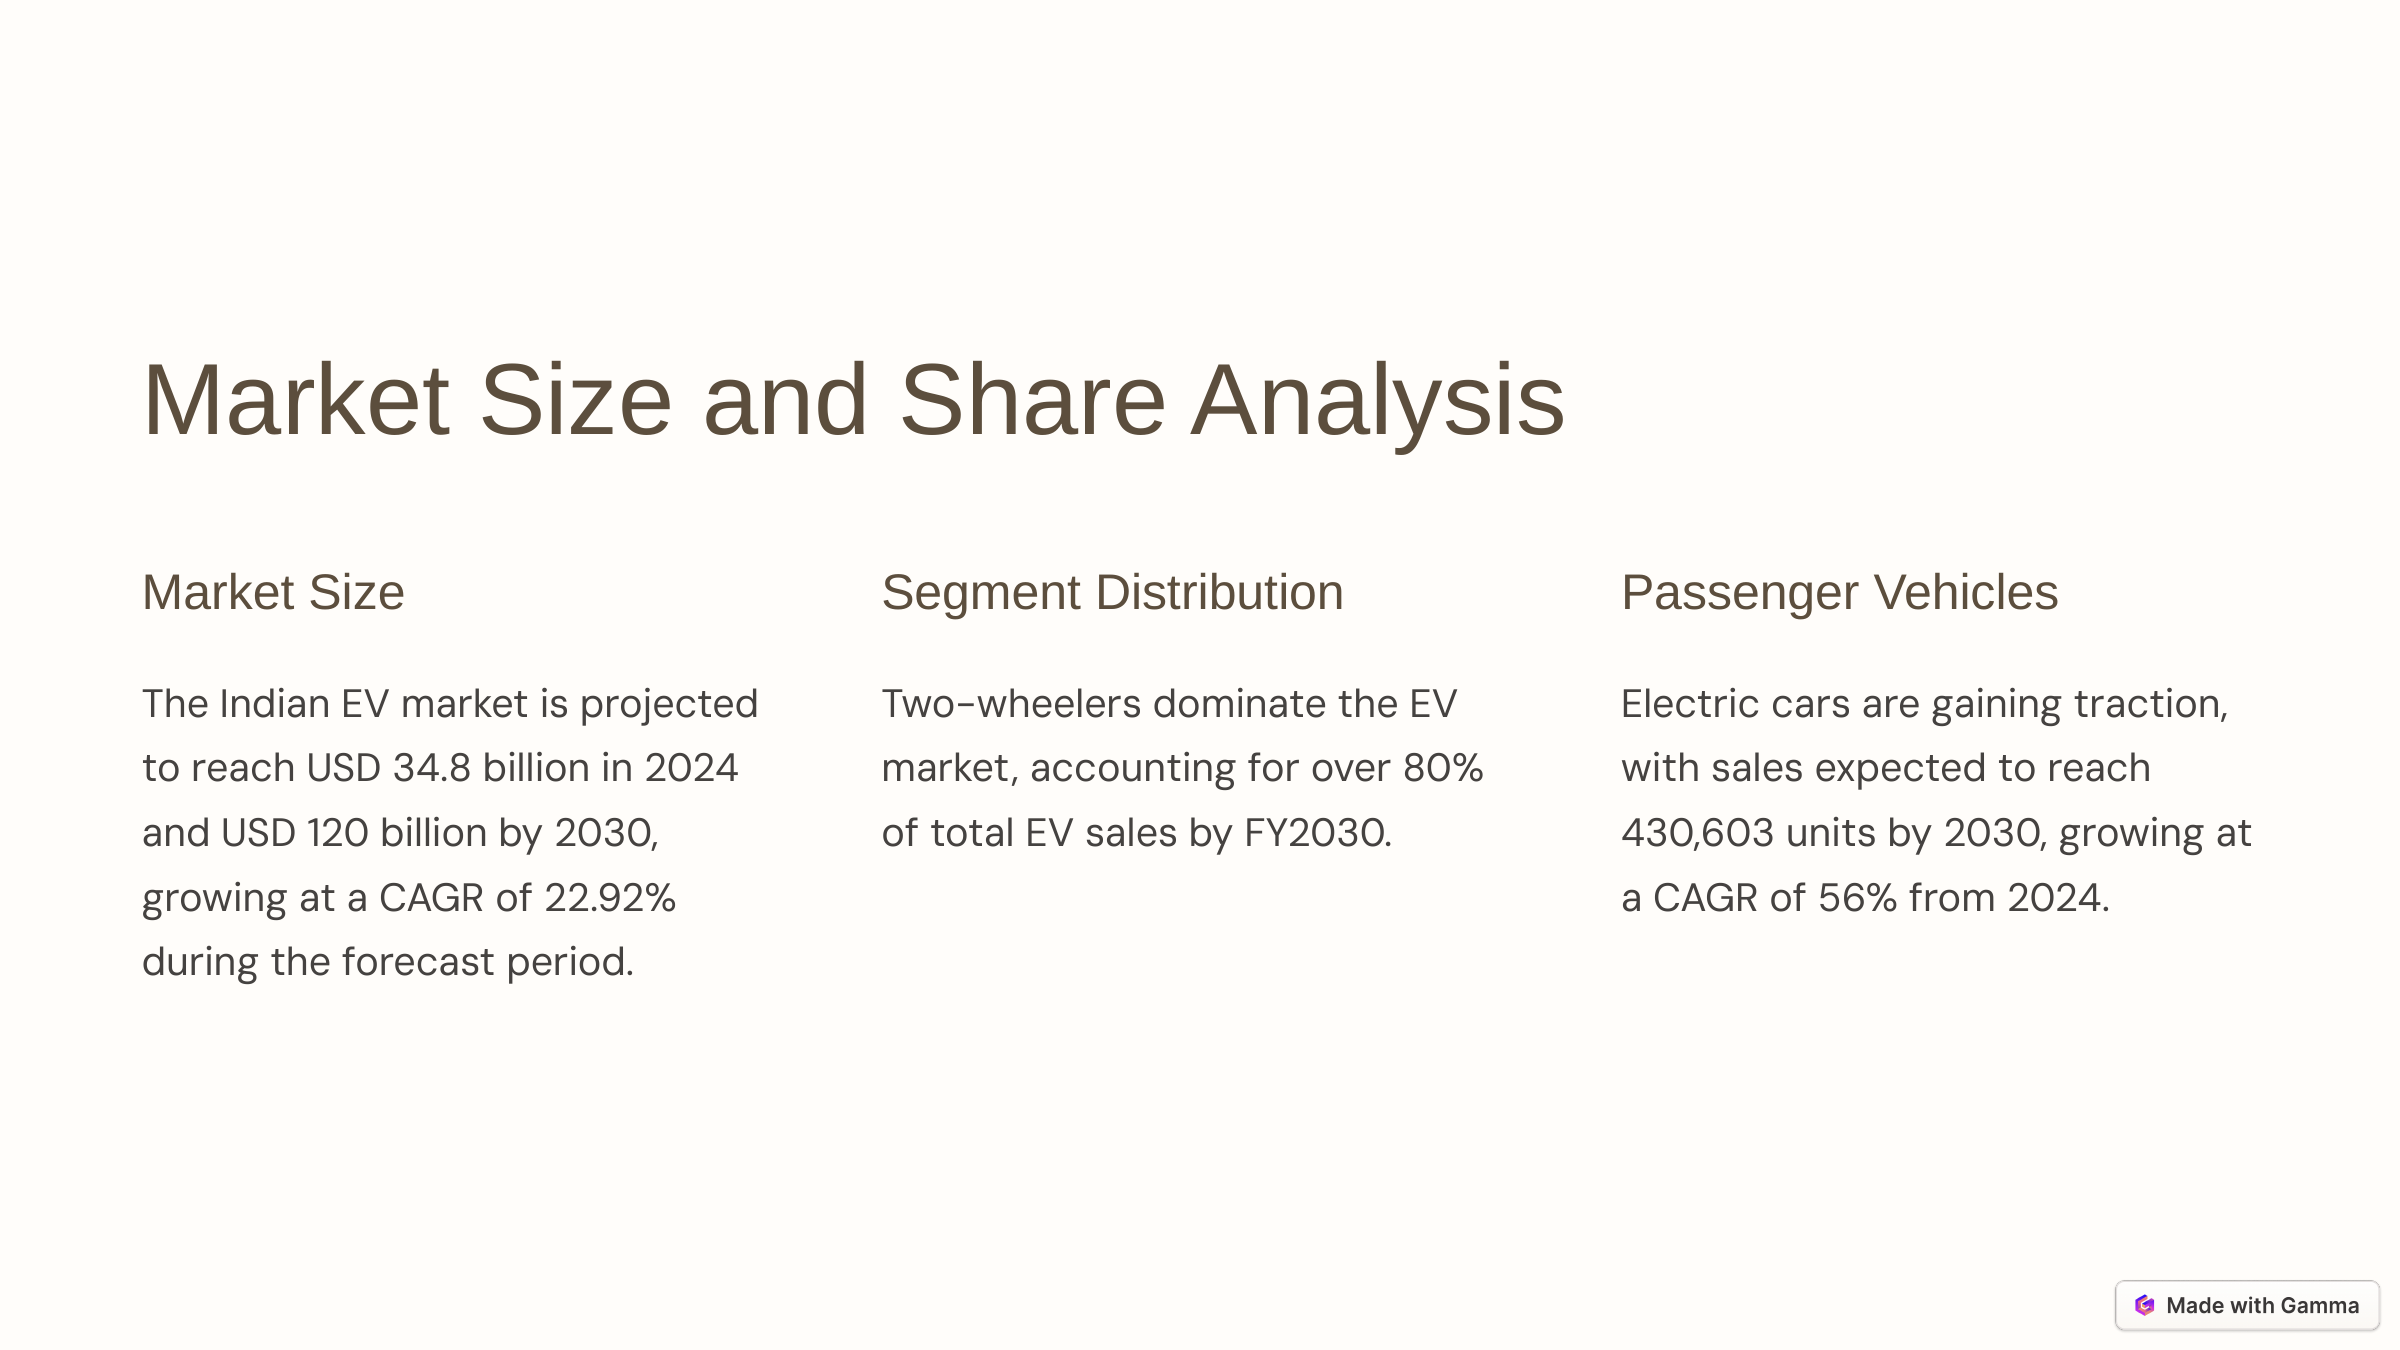

Market Size and Share Analysis
Market Size
Segment Distribution
Passenger Vehicles
The Indian EV market is projected to reach USD 34.8 billion in 2024 and USD 120 billion by 2030, growing at a CAGR of 22.92% during the forecast period.
Two-wheelers dominate the EV market, accounting for over 80% of total EV sales by FY2030.
Electric cars are gaining traction, with sales expected to reach 430,603 units by 2030, growing at a CAGR of 56% from 2024.